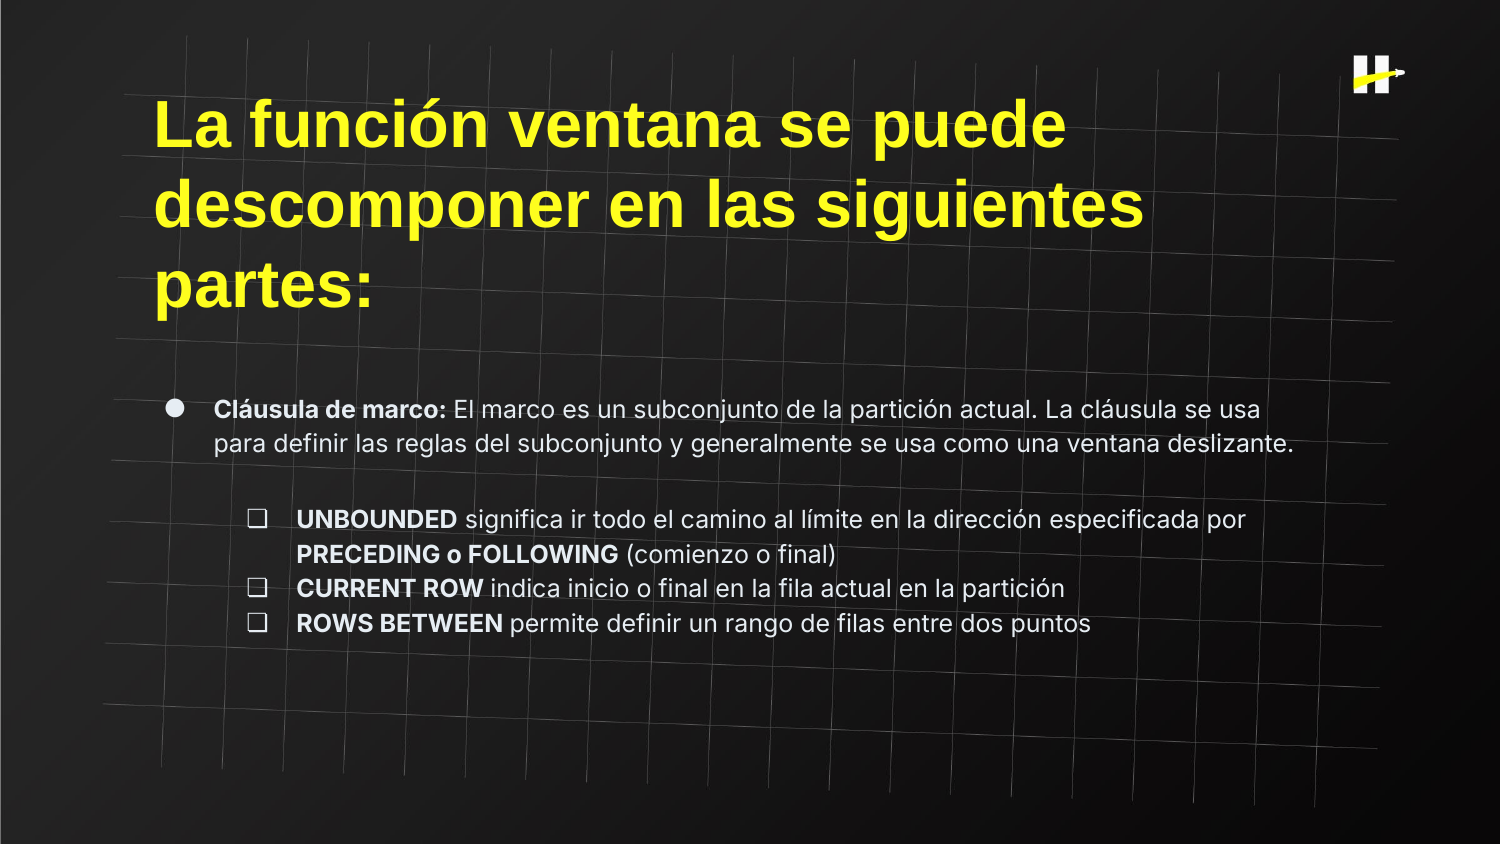

La función ventana se puede descomponer en las siguientes partes:
Cláusula de marco: El marco es un subconjunto de la partición actual. La cláusula se usa para definir las reglas del subconjunto y generalmente se usa como una ventana deslizante.
UNBOUNDED significa ir todo el camino al límite en la dirección especificada por PRECEDING o FOLLOWING (comienzo o final)
CURRENT ROW indica inicio o final en la fila actual en la partición
ROWS BETWEEN permite definir un rango de filas entre dos puntos